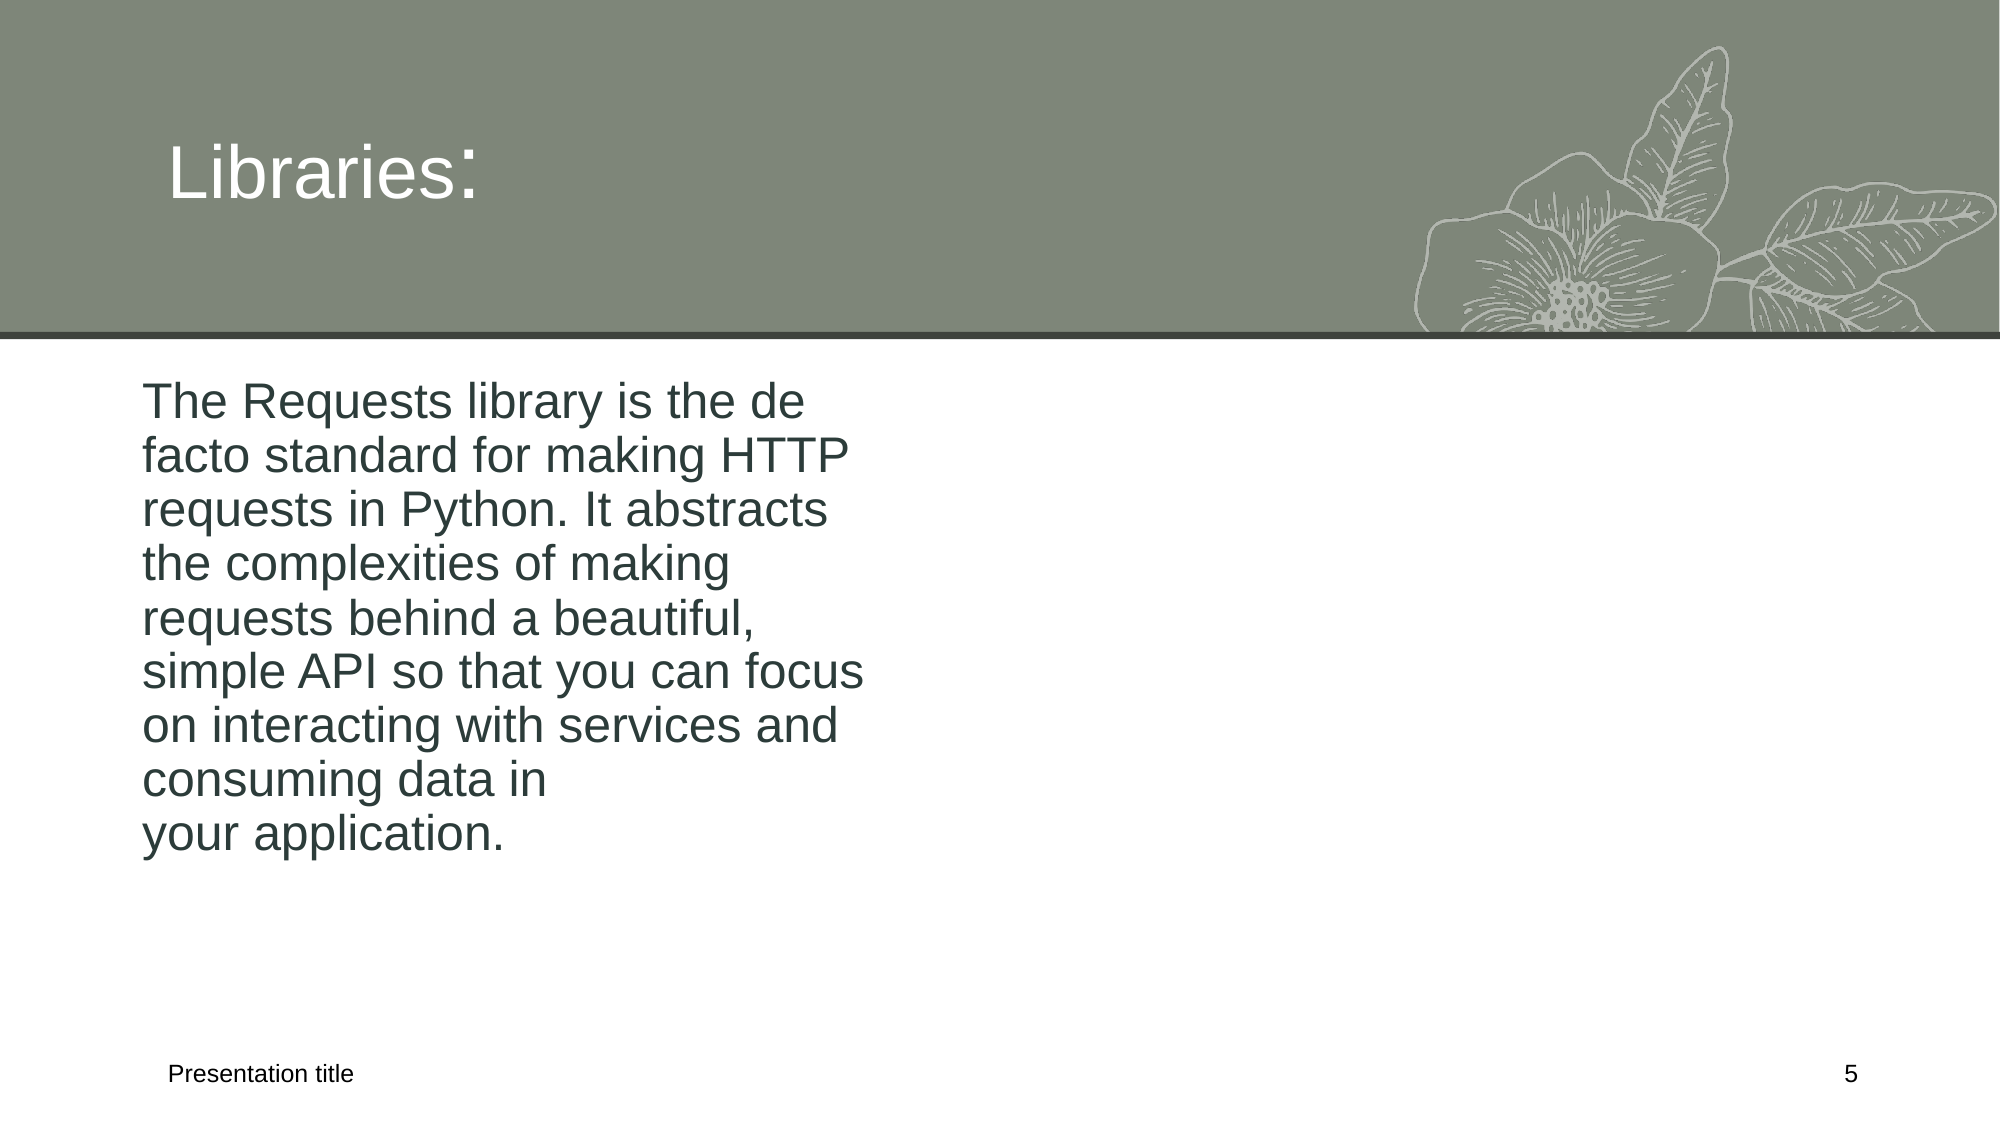

# Libraries:
The Requests library is the de facto standard for making HTTP requests in Python. It abstracts the complexities of making requests behind a beautiful, simple API so that you can focus on interacting with services and consuming data in your application.
Presentation title
5